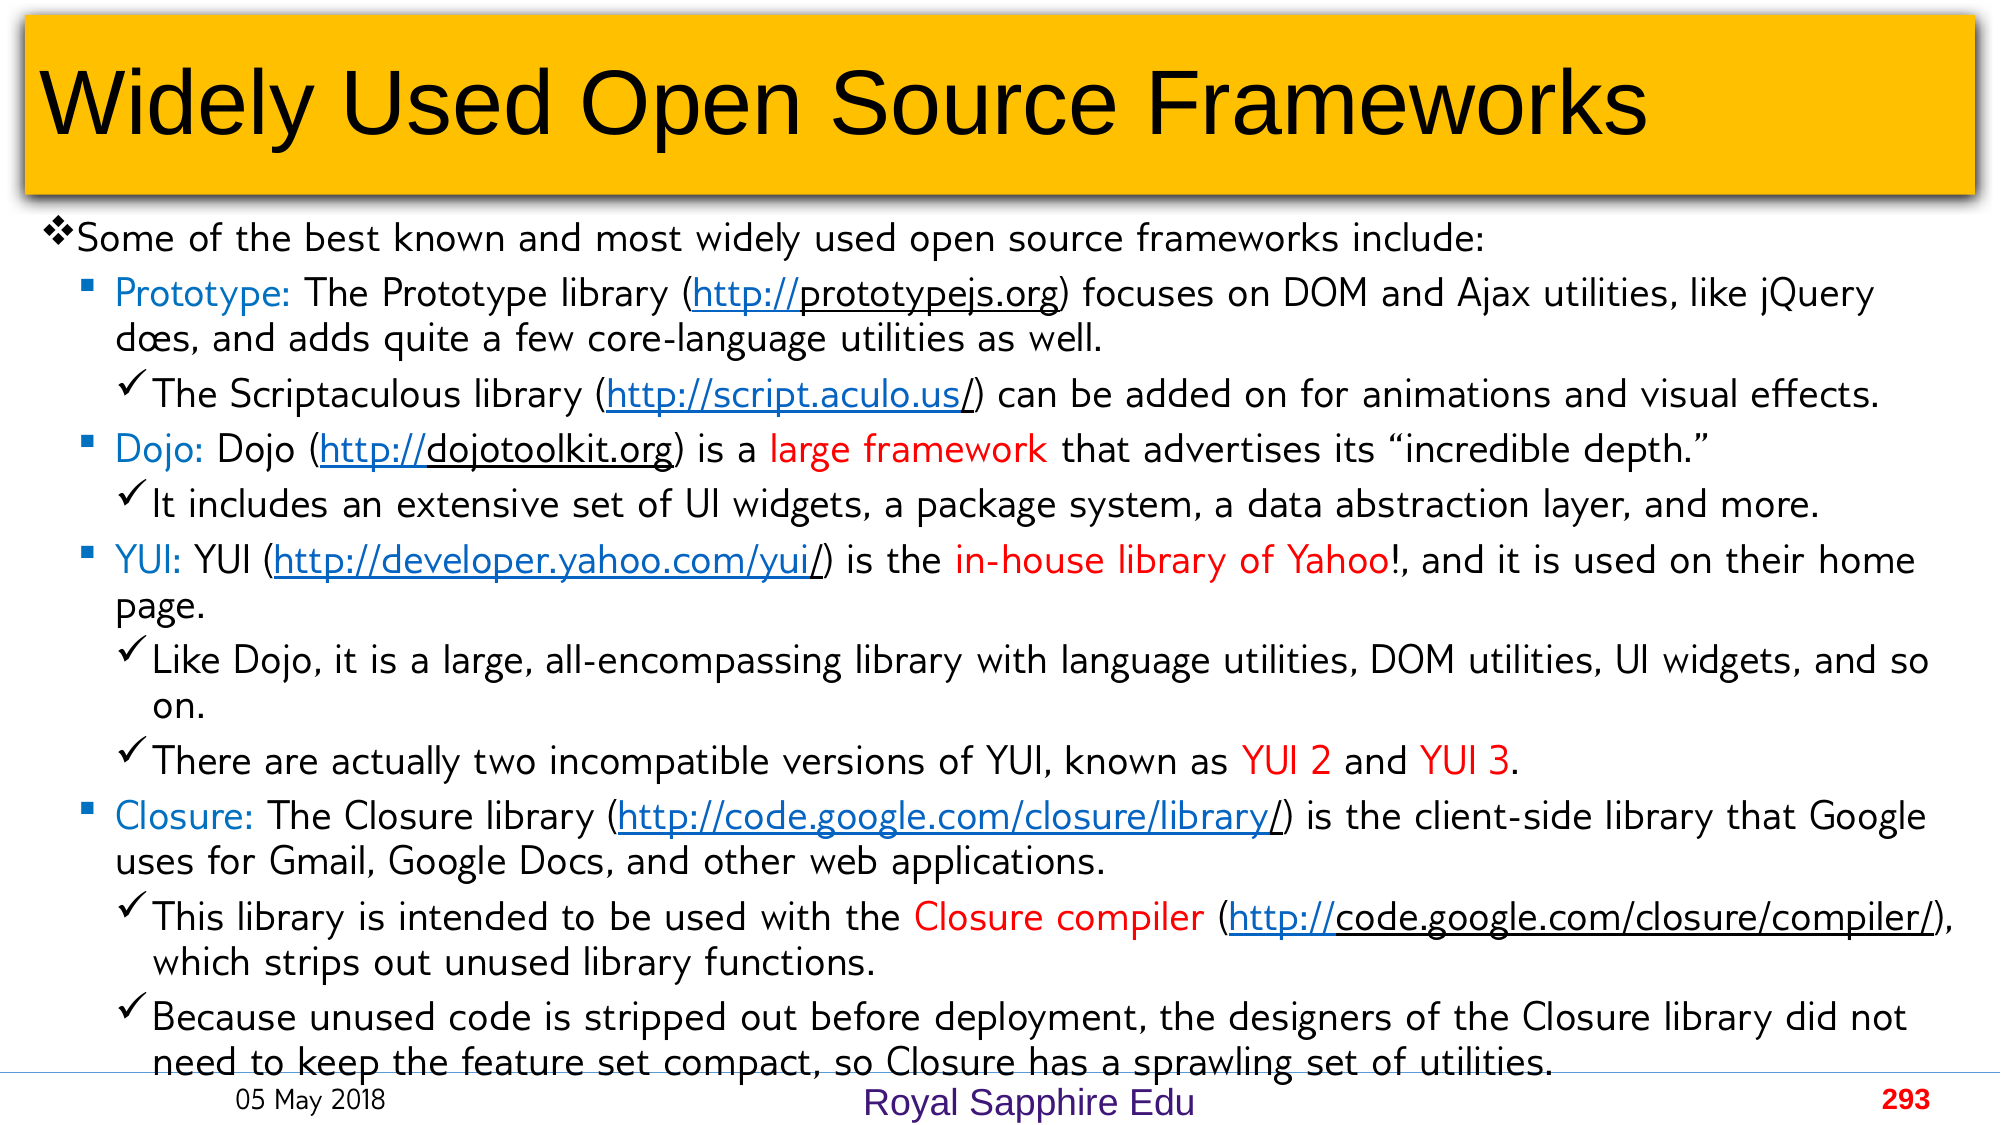

# Widely Used Open Source Frameworks
Some of the best known and most widely used open source frameworks include:
Prototype: The Prototype library (http://prototypejs.org) focuses on DOM and Ajax utilities, like jQuery does, and adds quite a few core-language utilities as well.
The Scriptaculous library (http://script.aculo.us/) can be added on for animations and visual effects.
Dojo: Dojo (http://dojotoolkit.org) is a large framework that advertises its “incredible depth.”
It includes an extensive set of UI widgets, a package system, a data abstraction layer, and more.
YUI: YUI (http://developer.yahoo.com/yui/) is the in-house library of Yahoo!, and it is used on their home page.
Like Dojo, it is a large, all-encompassing library with language utilities, DOM utilities, UI widgets, and so on.
There are actually two incompatible versions of YUI, known as YUI 2 and YUI 3.
Closure: The Closure library (http://code.google.com/closure/library/) is the client-side library that Google uses for Gmail, Google Docs, and other web applications.
This library is intended to be used with the Closure compiler (http://code.google.com/closure/compiler/), which strips out unused library functions.
Because unused code is stripped out before deployment, the designers of the Closure library did not need to keep the feature set compact, so Closure has a sprawling set of utilities.
05 May 2018
293